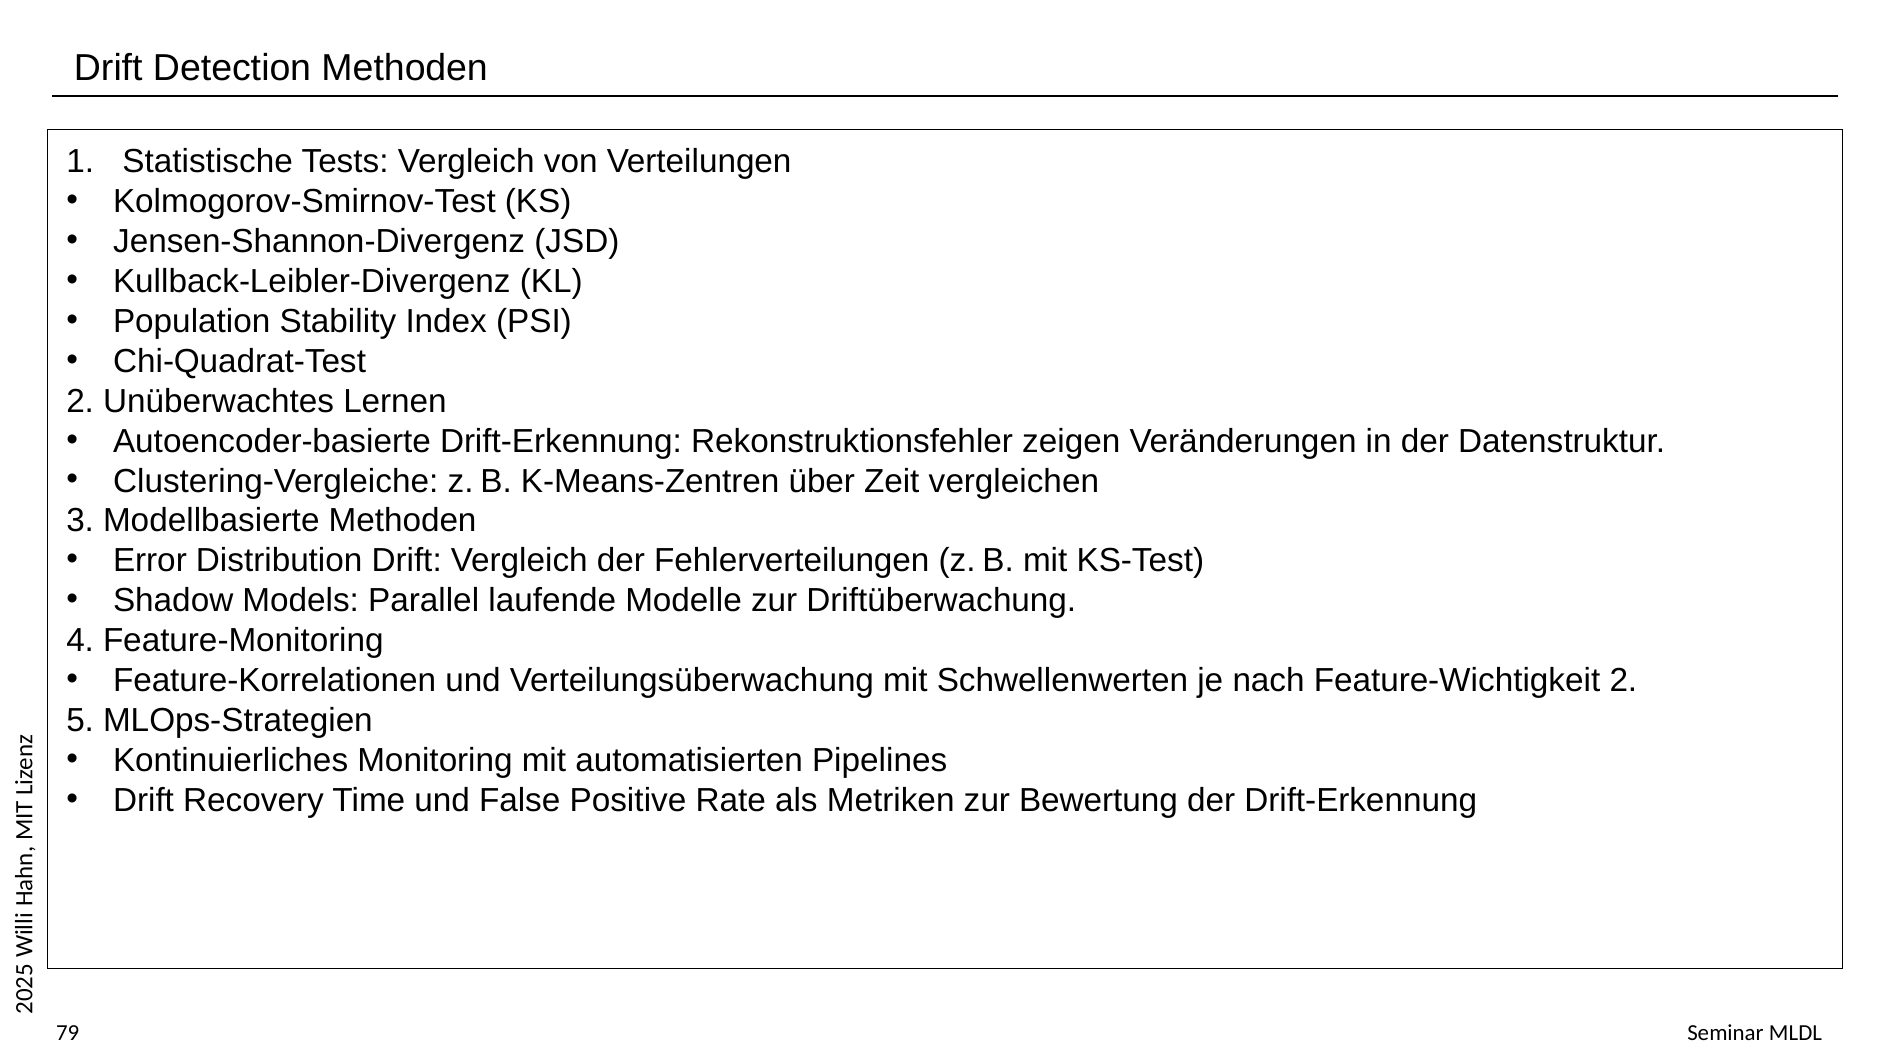

Drift Detection Methoden
Statistische Tests: Vergleich von Verteilungen
Kolmogorov-Smirnov-Test (KS)
Jensen-Shannon-Divergenz (JSD)
Kullback-Leibler-Divergenz (KL)
Population Stability Index (PSI)
Chi-Quadrat-Test
2. Unüberwachtes Lernen
Autoencoder-basierte Drift-Erkennung: Rekonstruktionsfehler zeigen Veränderungen in der Datenstruktur.
Clustering-Vergleiche: z. B. K-Means-Zentren über Zeit vergleichen
3. Modellbasierte Methoden
Error Distribution Drift: Vergleich der Fehlerverteilungen (z. B. mit KS-Test)
Shadow Models: Parallel laufende Modelle zur Driftüberwachung.
4. Feature-Monitoring
Feature-Korrelationen und Verteilungsüberwachung mit Schwellenwerten je nach Feature-Wichtigkeit 2.
5. MLOps-Strategien
Kontinuierliches Monitoring mit automatisierten Pipelines
Drift Recovery Time und False Positive Rate als Metriken zur Bewertung der Drift-Erkennung